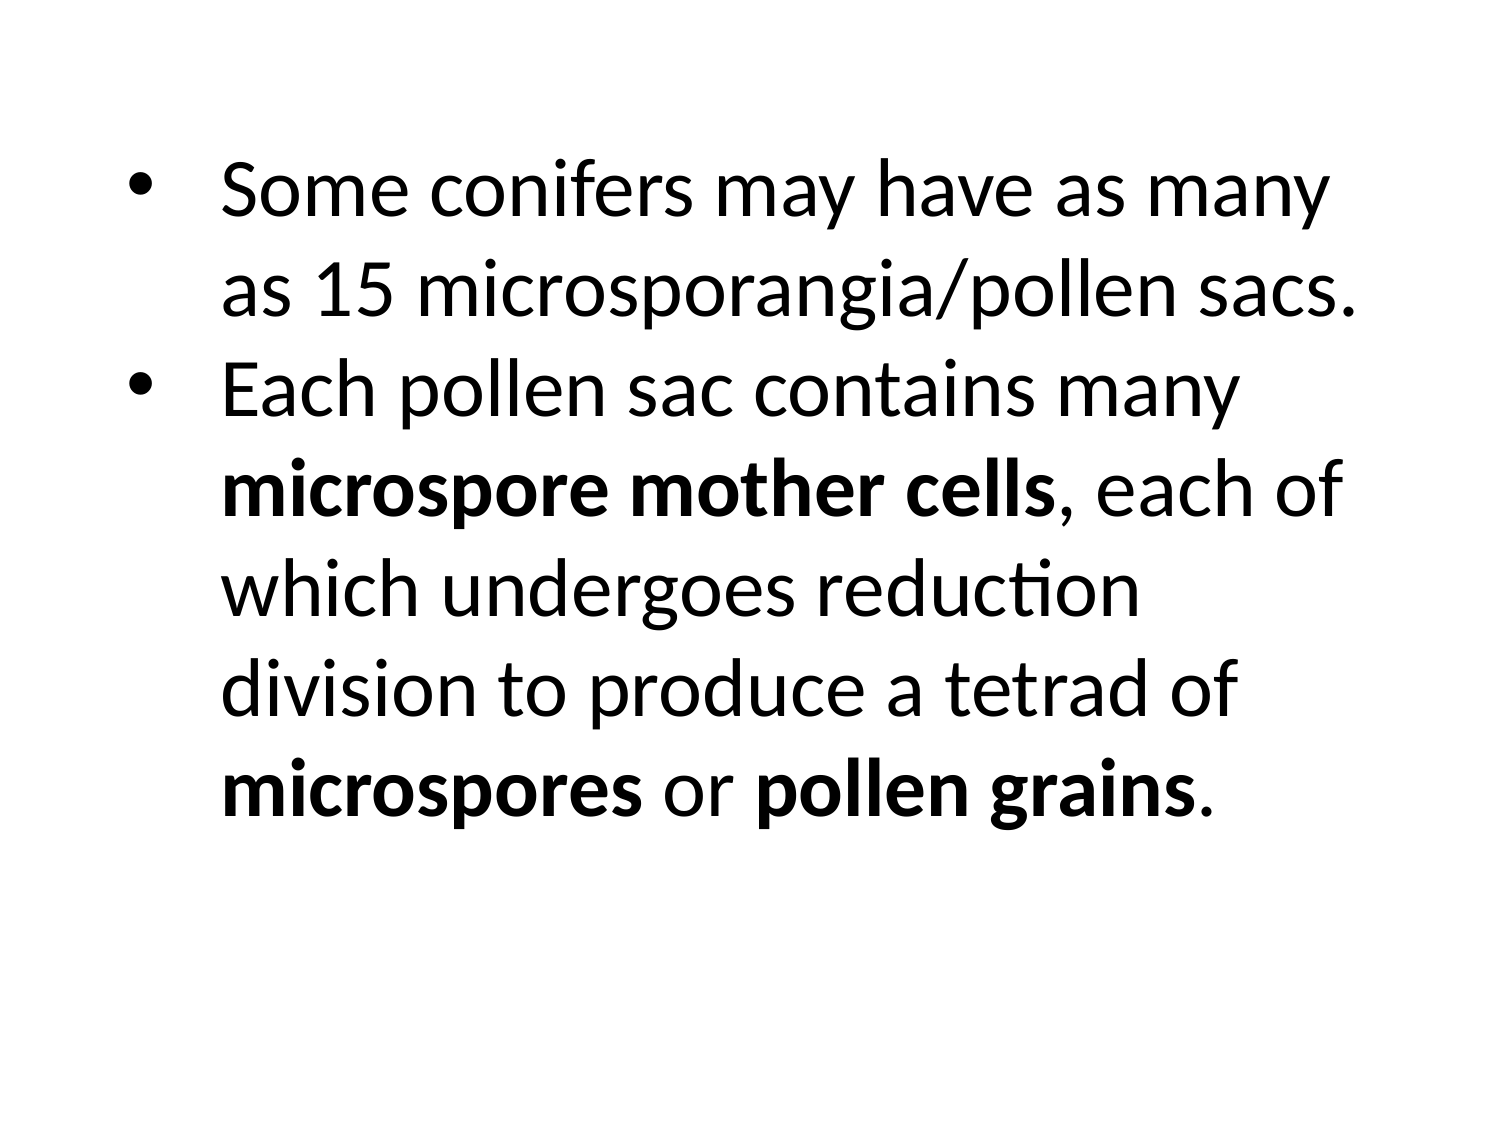

Some conifers may have as many as 15 microsporangia/pollen sacs.
Each pollen sac contains many microspore mother cells, each of which undergoes reduction division to produce a tetrad of microspores or pollen grains.